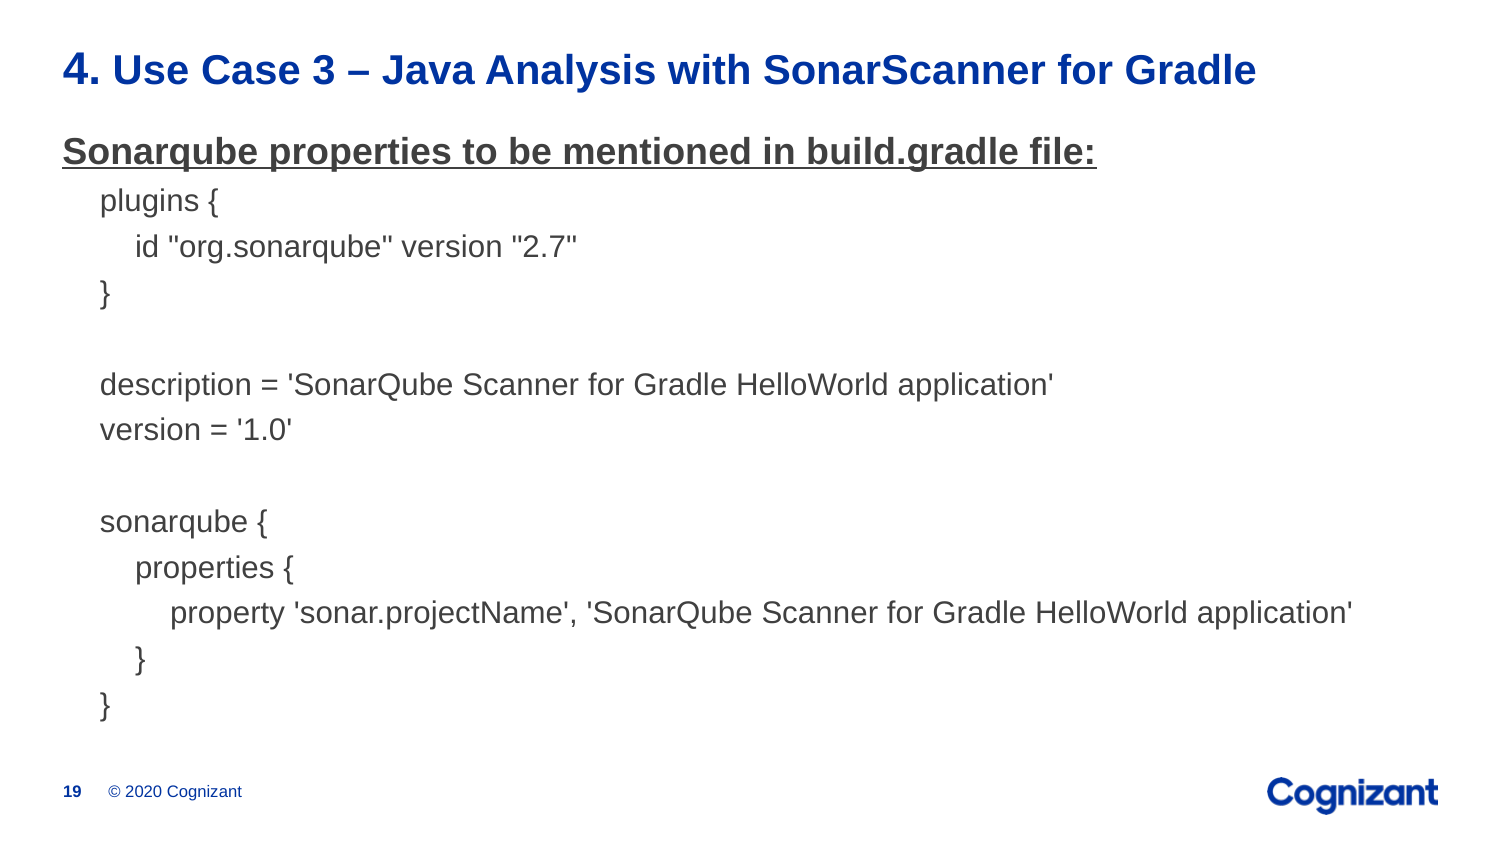

# 4. Use Case 3 – Java Analysis with SonarScanner for Gradle
Sonarqube properties to be mentioned in build.gradle file:
plugins {
    id "org.sonarqube" version "2.7"
}

description = 'SonarQube Scanner for Gradle HelloWorld application'
version = '1.0'

sonarqube {
    properties {
        property 'sonar.projectName', 'SonarQube Scanner for Gradle HelloWorld application'
    }
}

© 2020 Cognizant
19